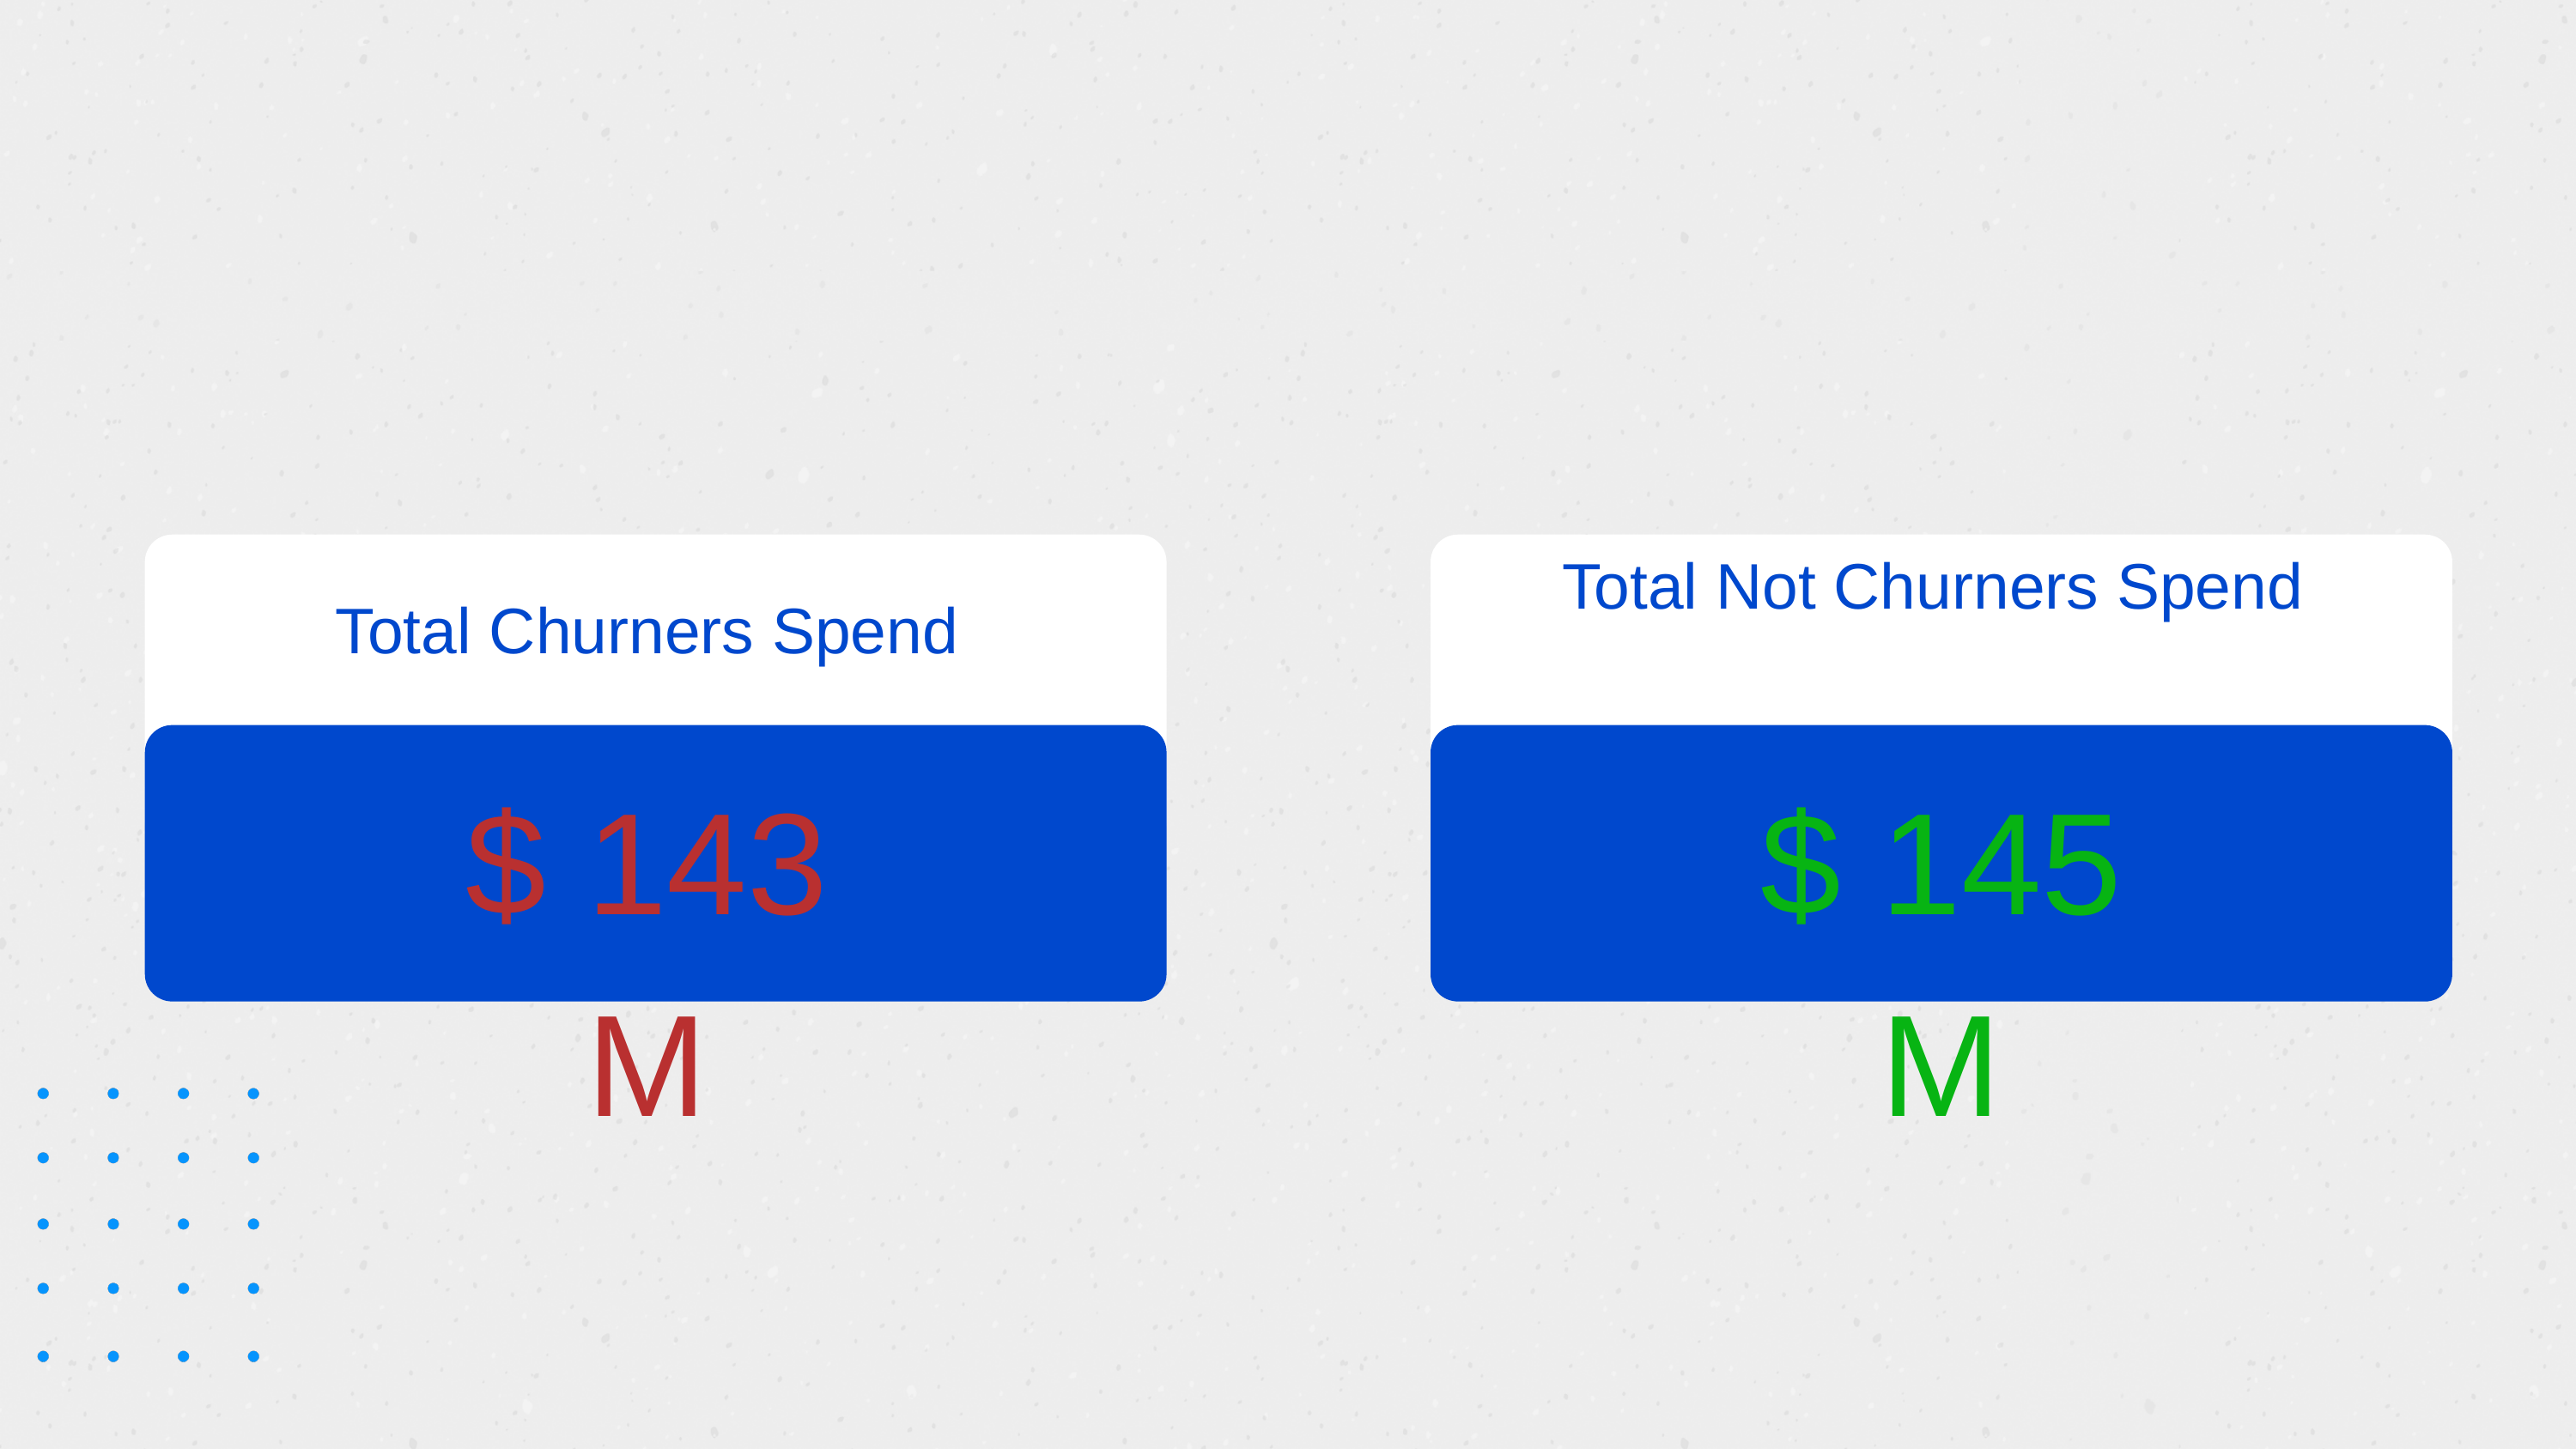

Total Not Churners Spend

Total Churners Spend

$ 143 M

$ 145 M